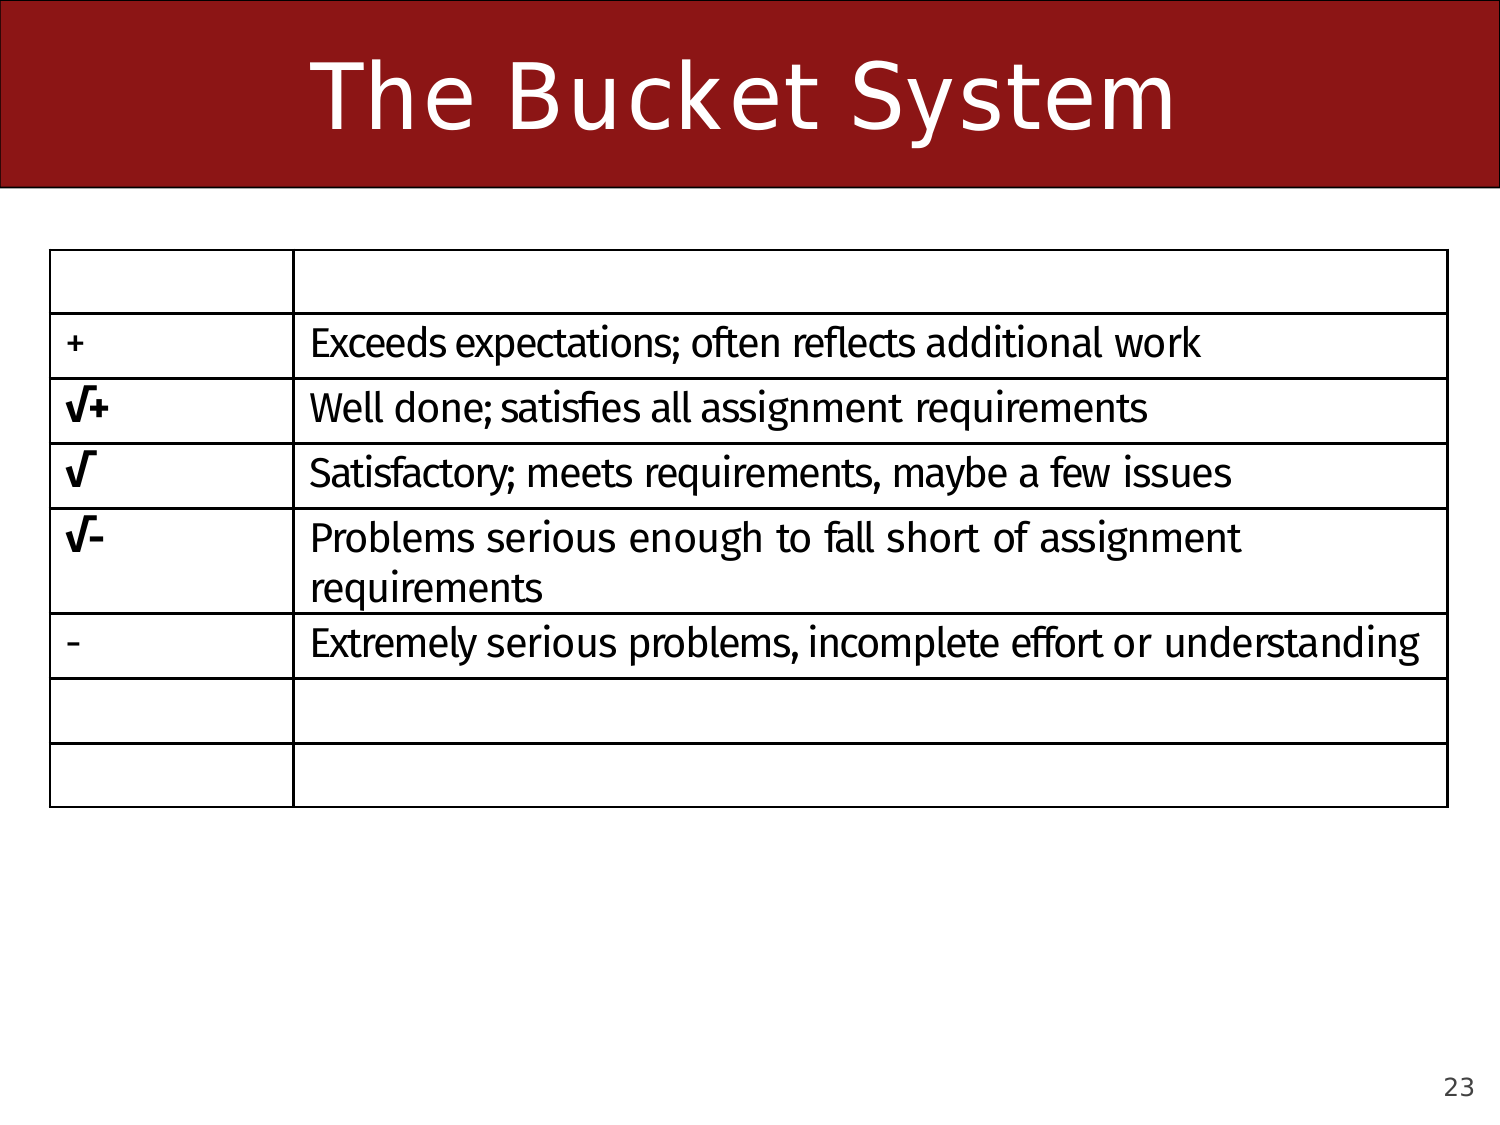

# The Bucket System
|  |  |
| --- | --- |
| + | Exceeds expectations; often reflects additional work |
| √+ | Well done; satisfies all assignment requirements |
| √ | Satisfactory; meets requirements, maybe a few issues |
| √- | Problems serious enough to fall short of assignment requirements |
| - | Extremely serious problems, incomplete effort or understanding |
|  |  |
|  |  |
23